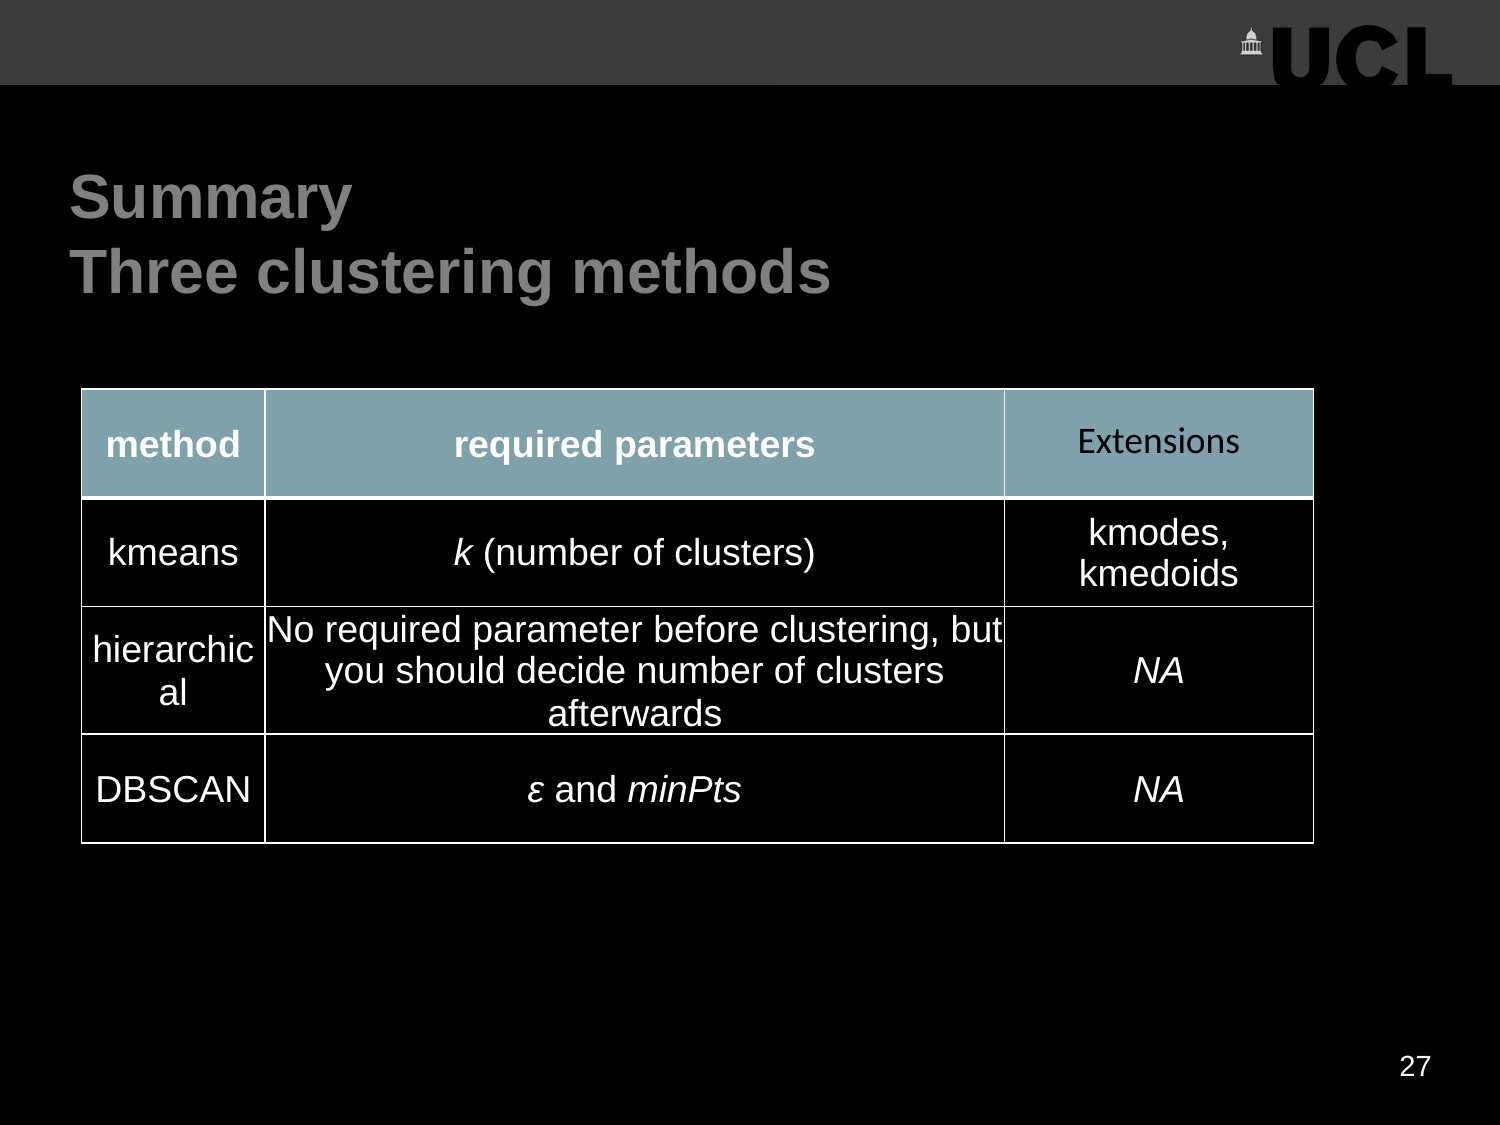

# Summary Three clustering methods
| method | required parameters | Extensions |
| --- | --- | --- |
| kmeans | k (number of clusters) | kmodes, kmedoids |
| hierarchical | No required parameter before clustering, but you should decide number of clusters afterwards | NA |
| DBSCAN | ε and minPts | NA |
27